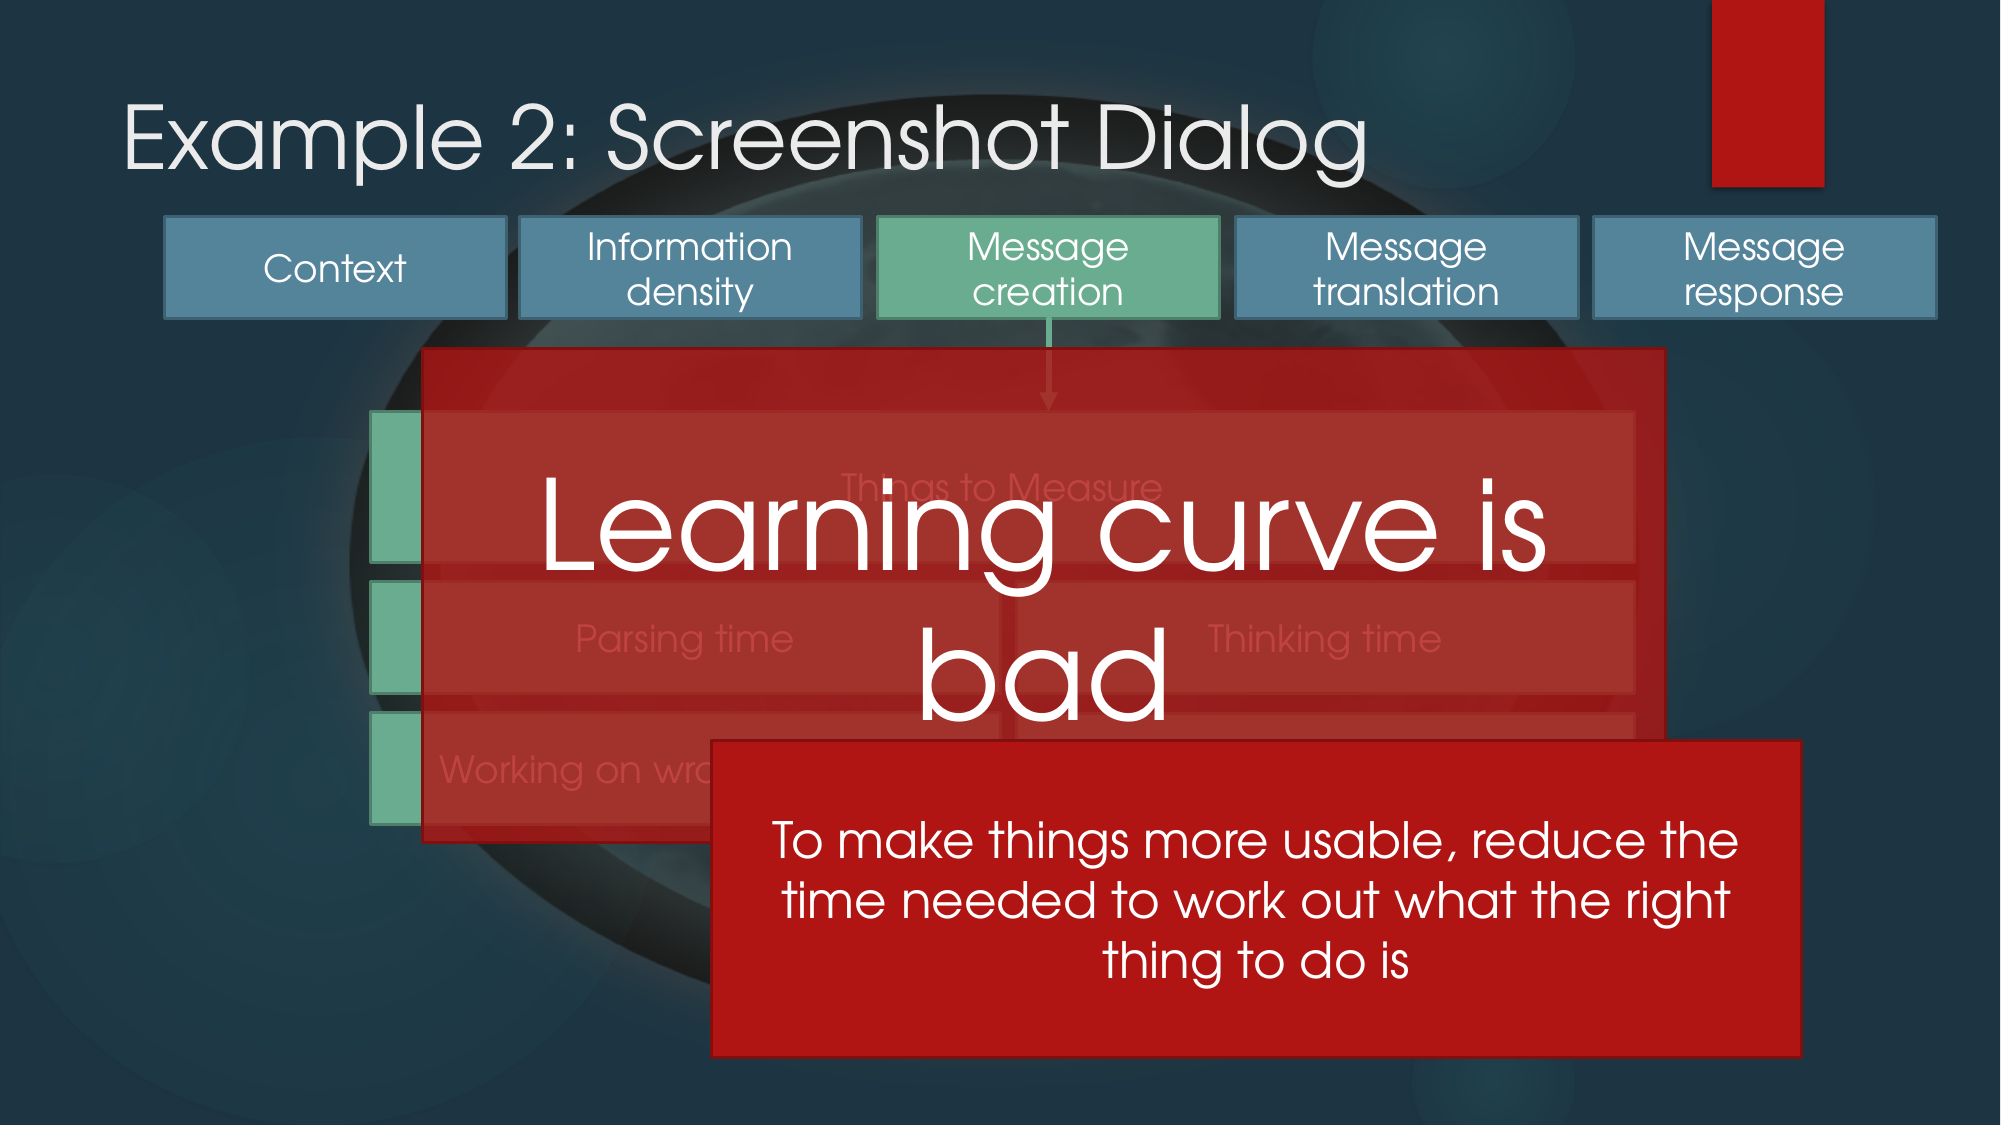

# Example 2: Screenshot Dialog
Context
Information density
Message creation
Message translation
Message response
Learning curve is bad
Things to Measure
Parsing time
Thinking time
Working on wrong problem
Error rate
To make things more usable, reduce the time needed to work out what the right thing to do is